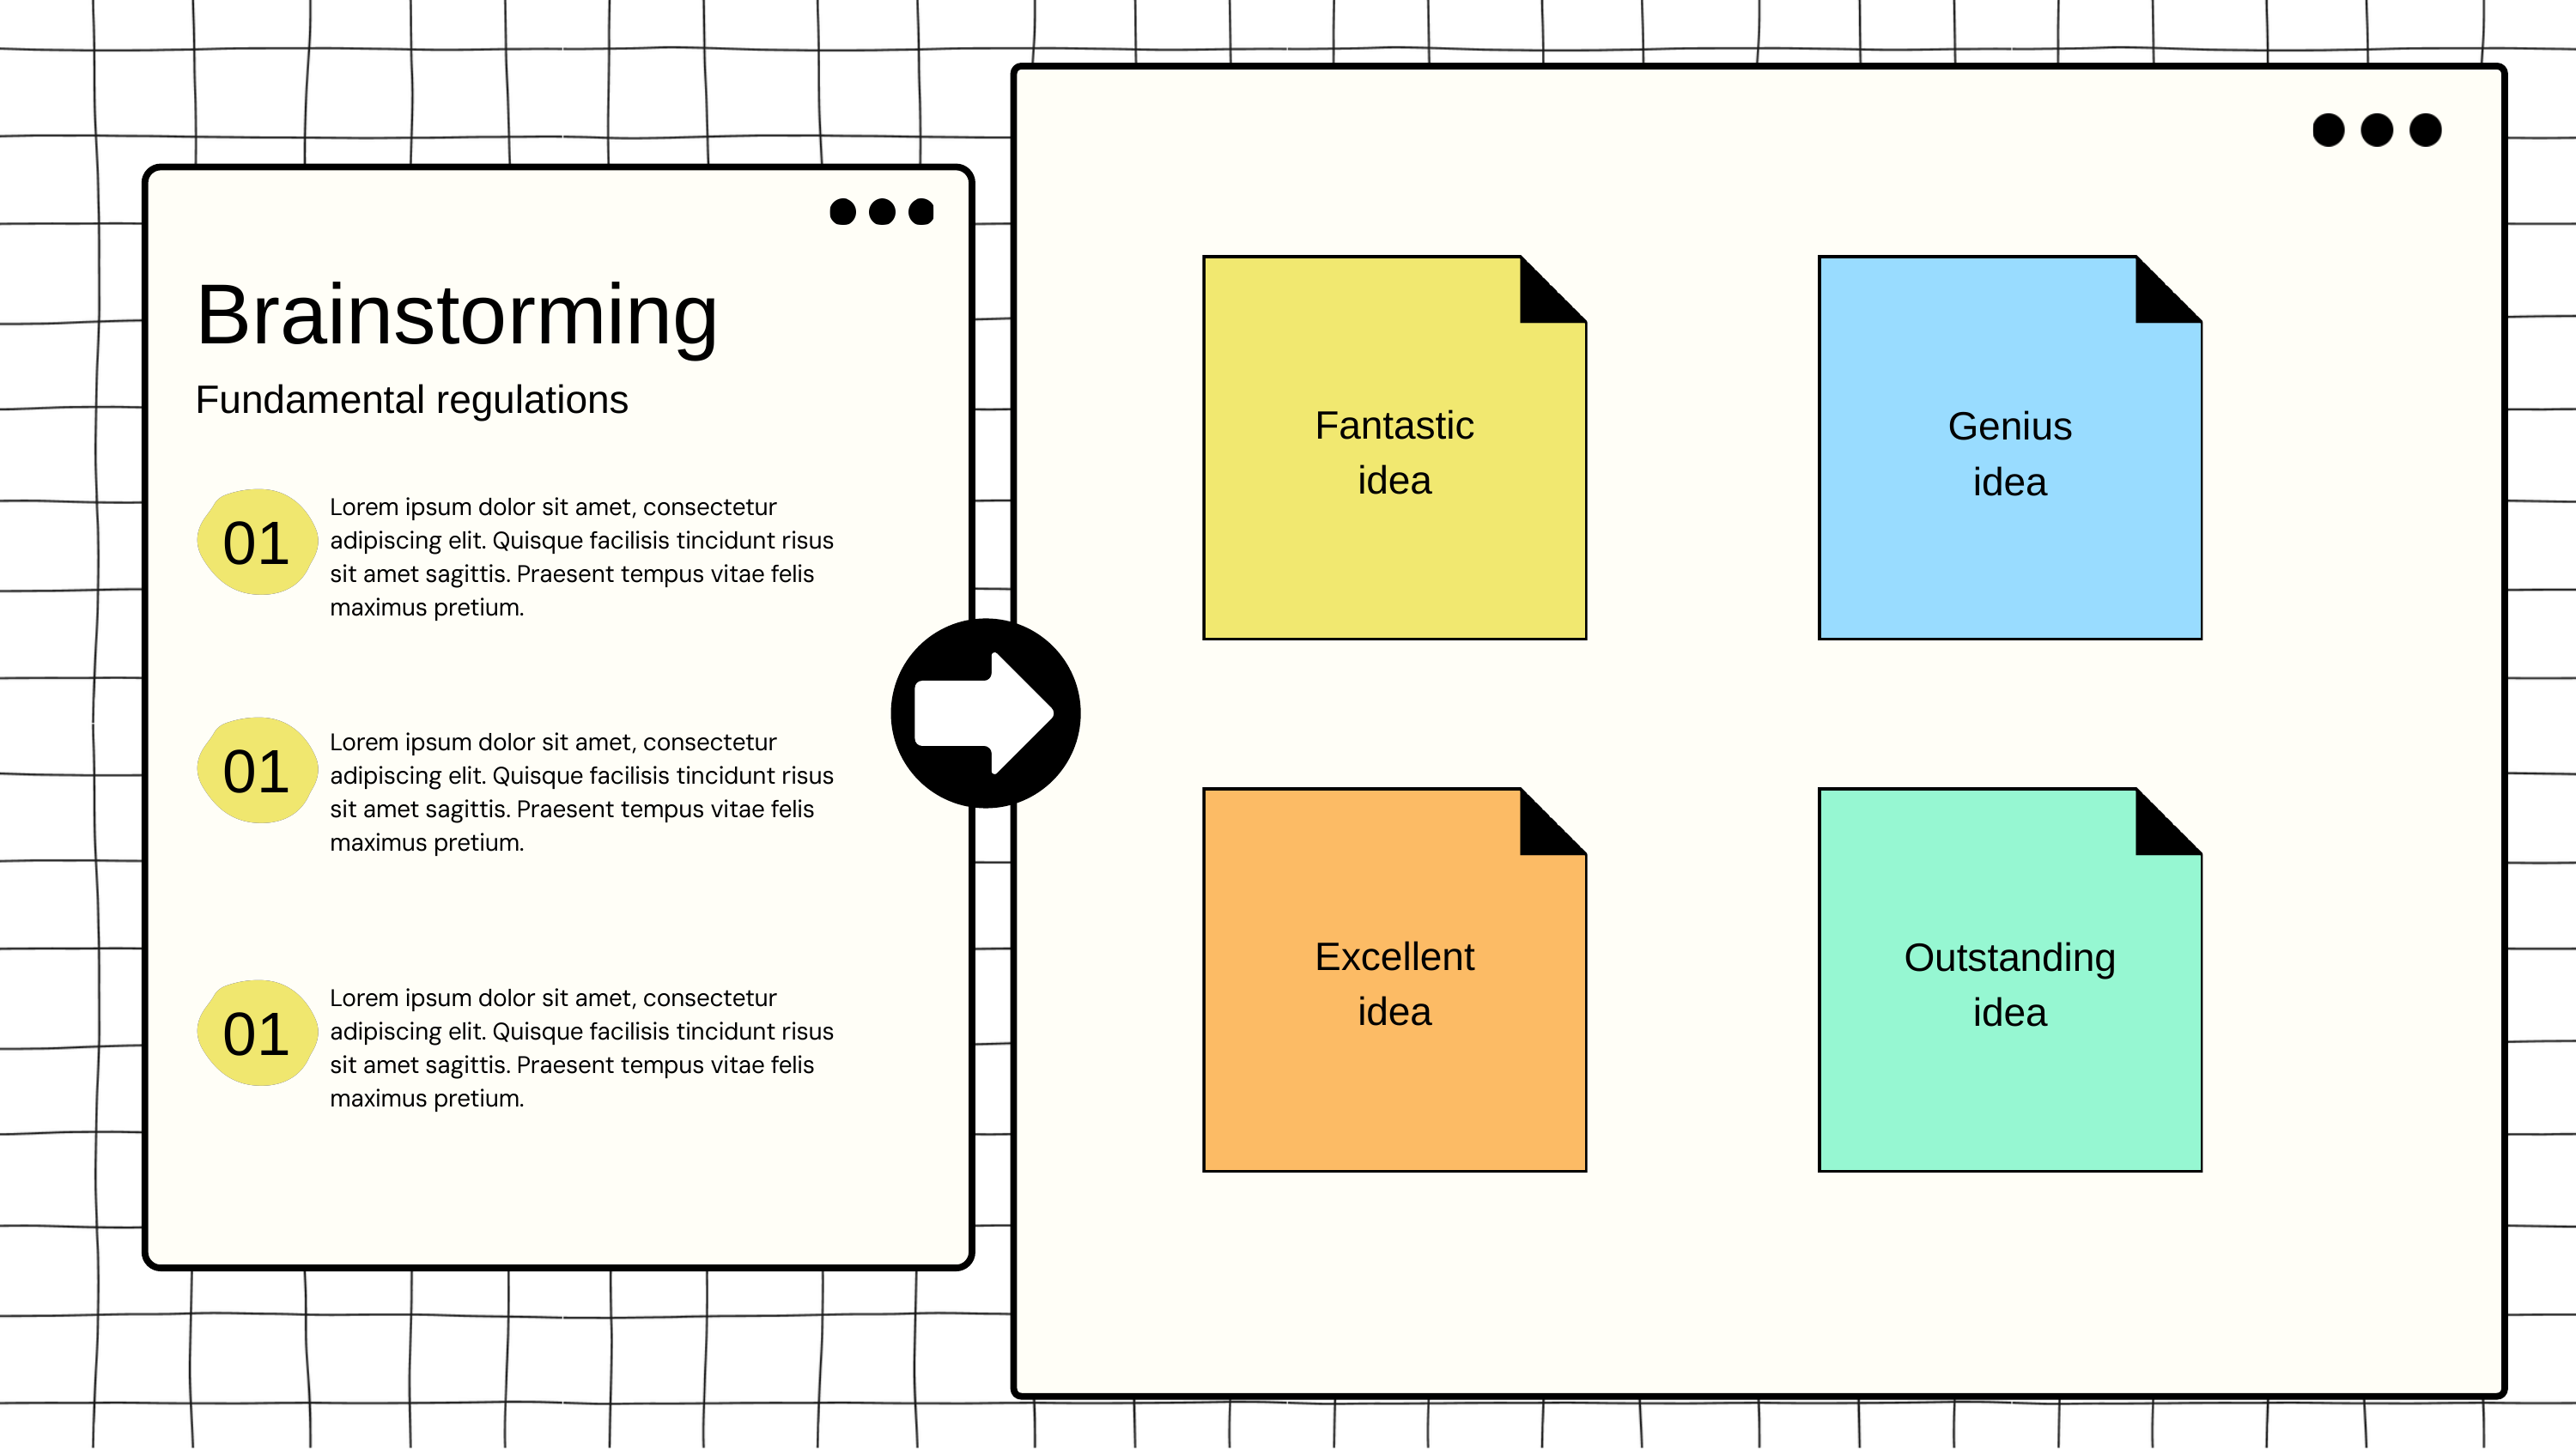

Brainstorming

Fundamental regulations
Fantastic idea
Genius idea
Lorem ipsum dolor sit amet, consectetur adipiscing elit. Quisque facilisis tincidunt risus sit amet sagittis. Praesent tempus vitae felis maximus pretium.

01

01
Lorem ipsum dolor sit amet, consectetur adipiscing elit. Quisque facilisis tincidunt risus sit amet sagittis. Praesent tempus vitae felis maximus pretium.

Excellent idea
Outstanding idea
Lorem ipsum dolor sit amet, consectetur adipiscing elit. Quisque facilisis tincidunt risus sit amet sagittis. Praesent tempus vitae felis maximus pretium.

01